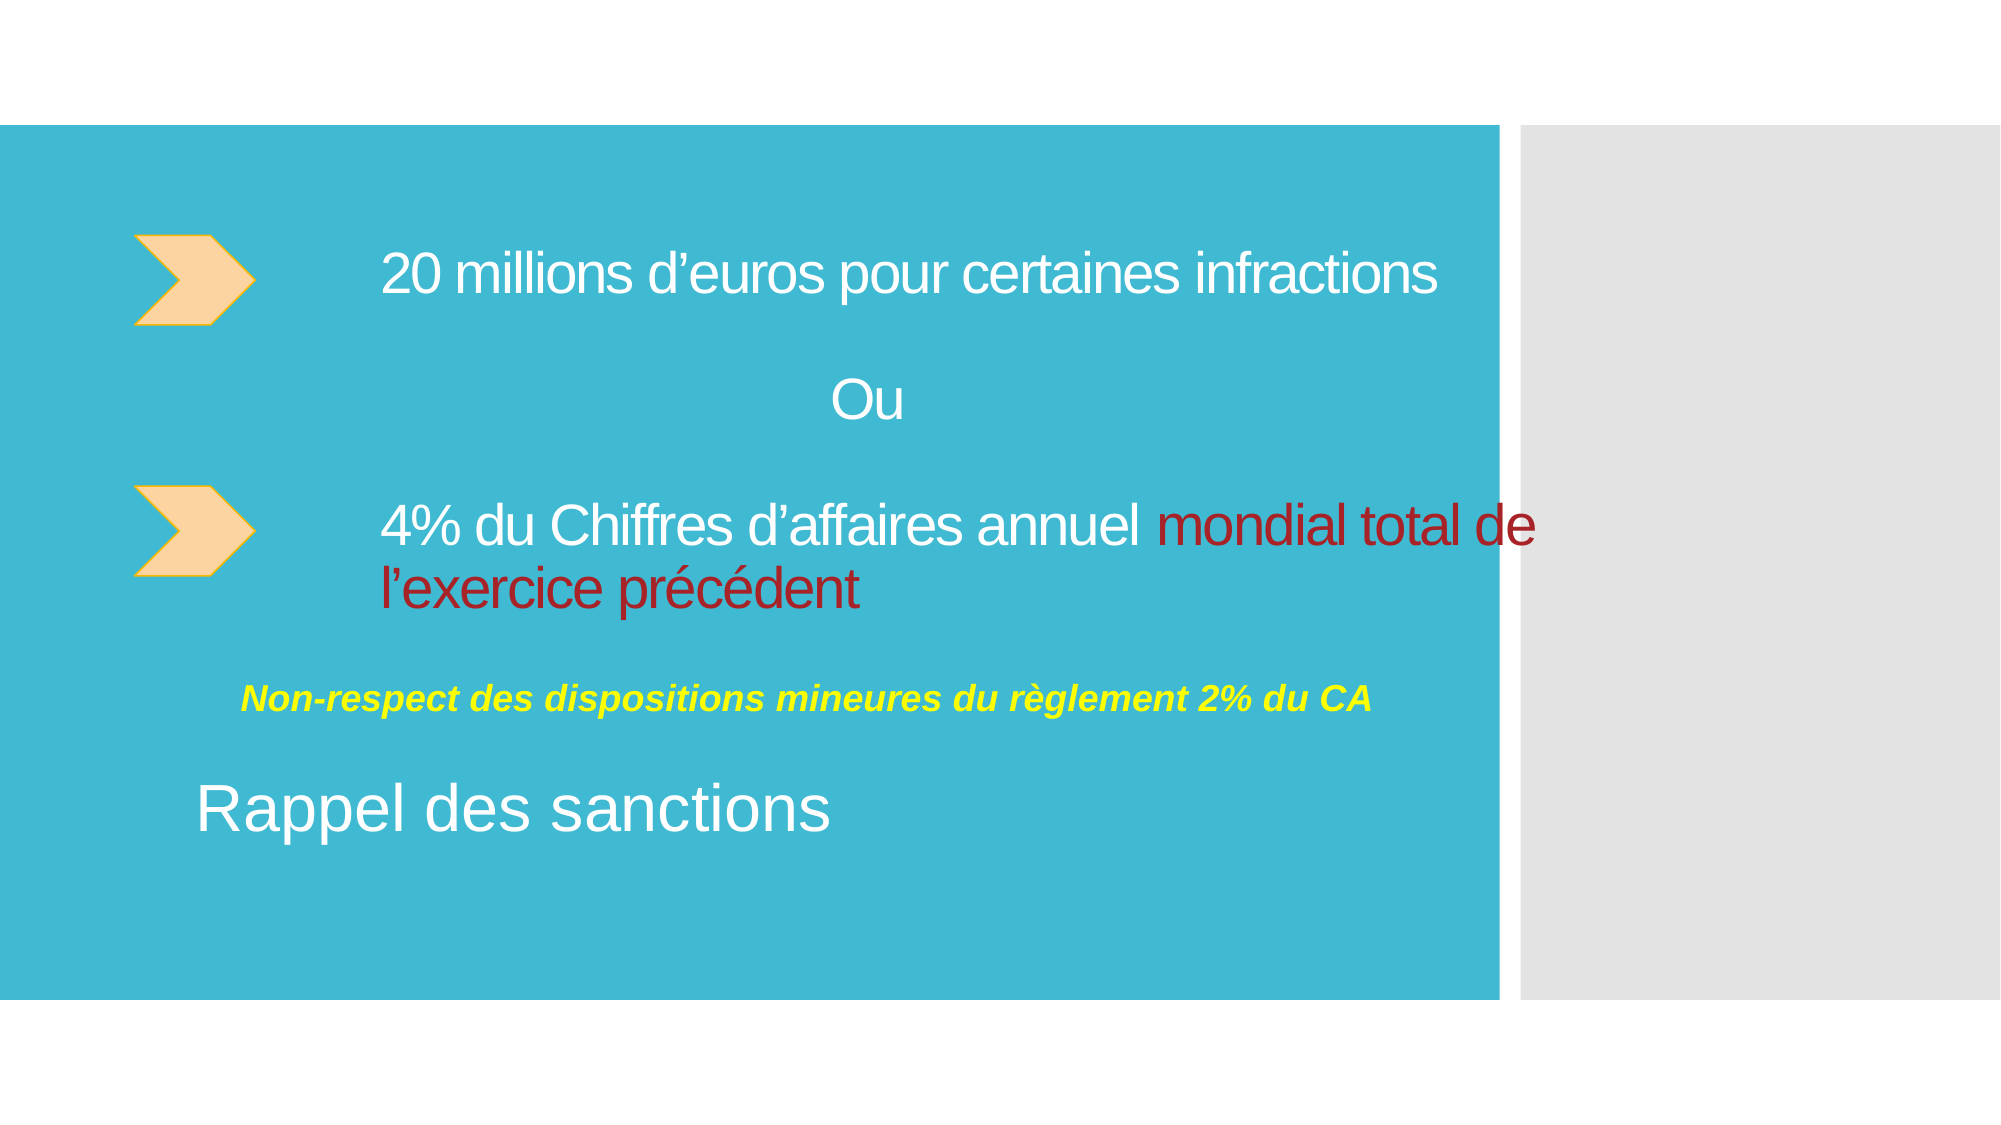

# 20 millions d’euros pour certaines infractions Ou 4% du Chiffres d’affaires annuel mondial total de l’exercice précédent

Non-respect des dispositions mineures du règlement 2% du CA
Rappel des sanctions